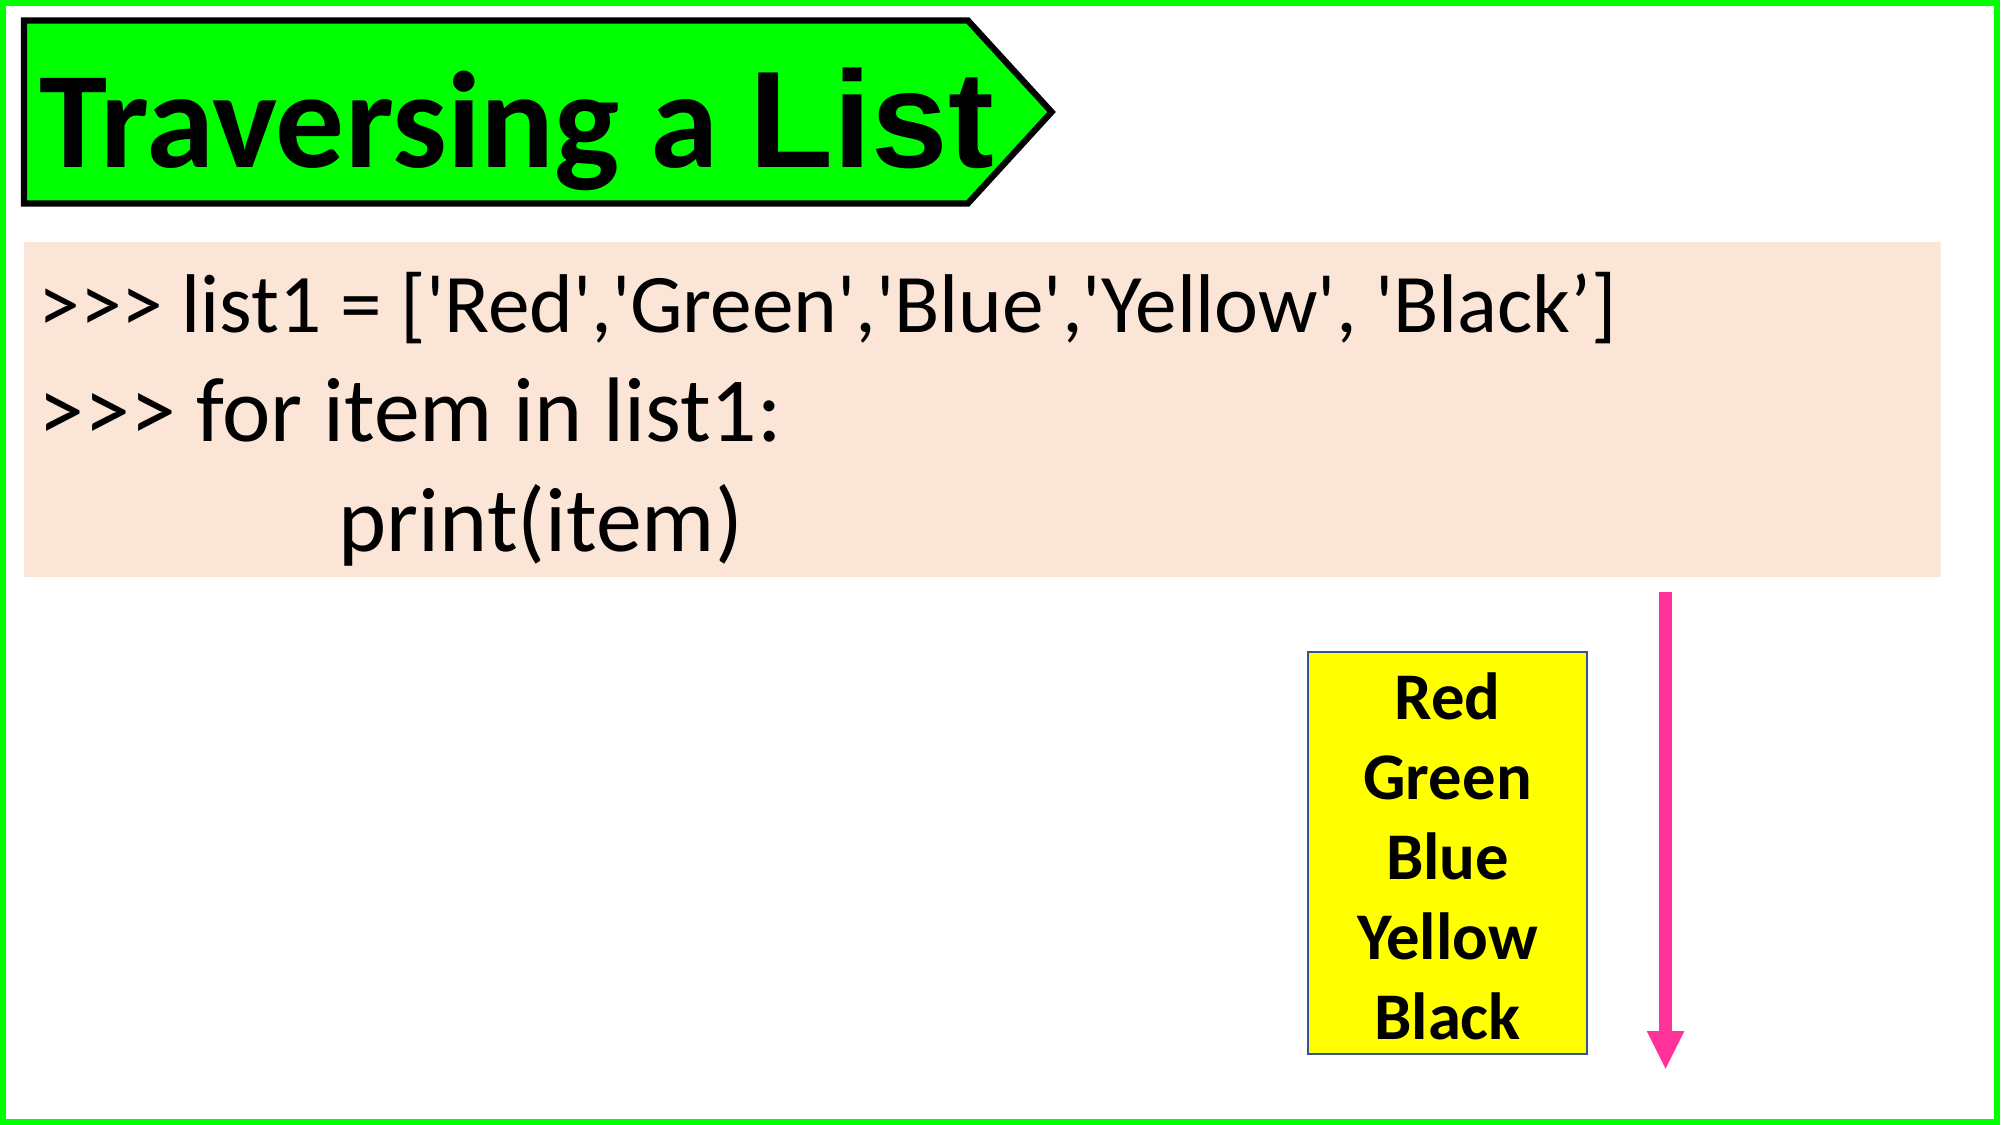

Traversing a List
>>> list1 = ['Red','Green','Blue','Yellow', 'Black’]
>>> for item in list1:
		print(item)
Red
Green
Blue
Yellow
Black